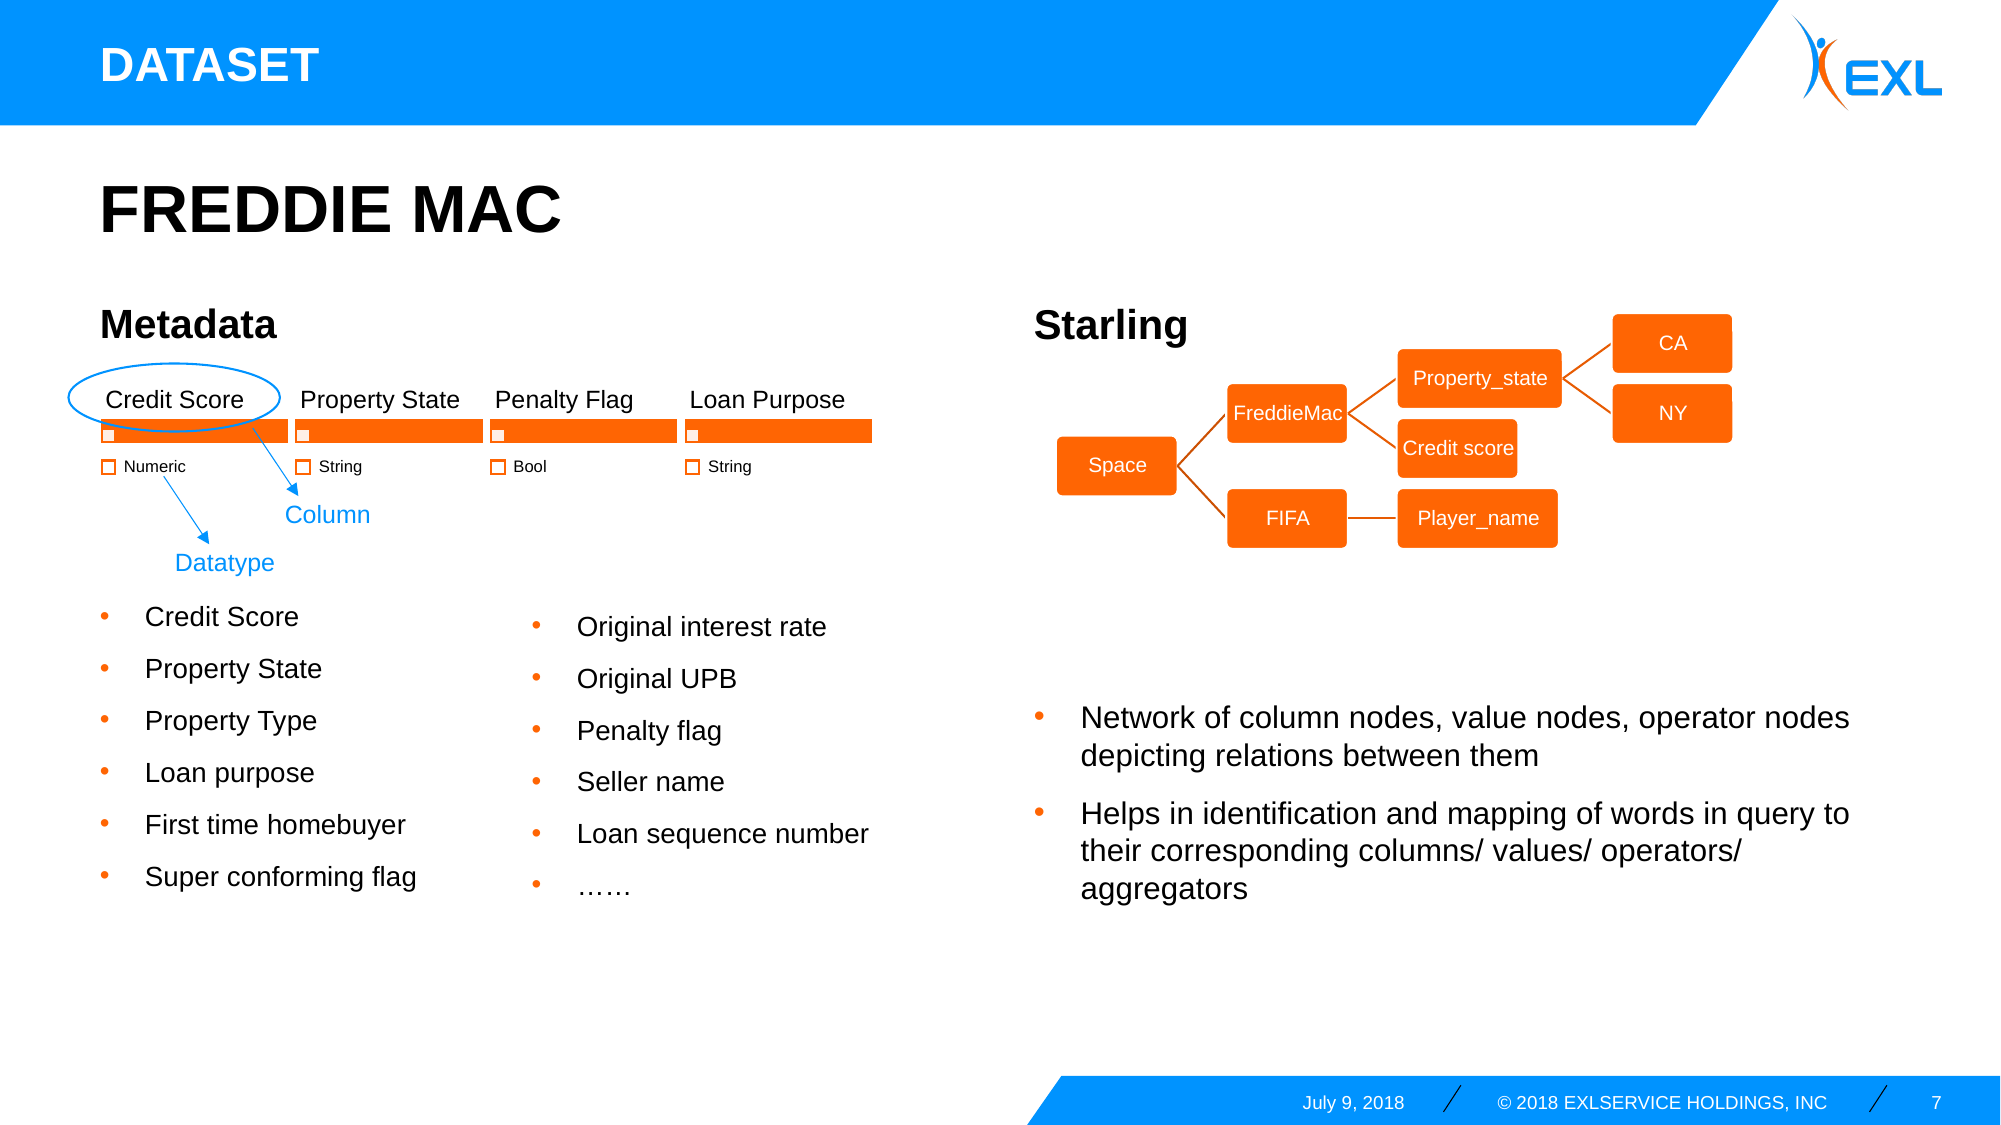

DATASET
# FREDDIE MAC
Metadata

Credit Score
Property State
Property Type
Loan purpose
First time homebuyer
Super conforming flag

Original interest rate
Original UPB
Penalty flag
Seller name
Loan sequence number
……

Starling

Network of column nodes, value nodes, operator nodes depicting relations between them
Helps in identification and mapping of words in query to their corresponding columns/ values/ operators/ aggregators
Space

FreddieMac

Property_state

CA

NY

Credit score

FIFA

Player_name

Credit Score
Numeric
Property State
String
Penalty Flag
Bool
Loan Purpose
String
Column
Datatype